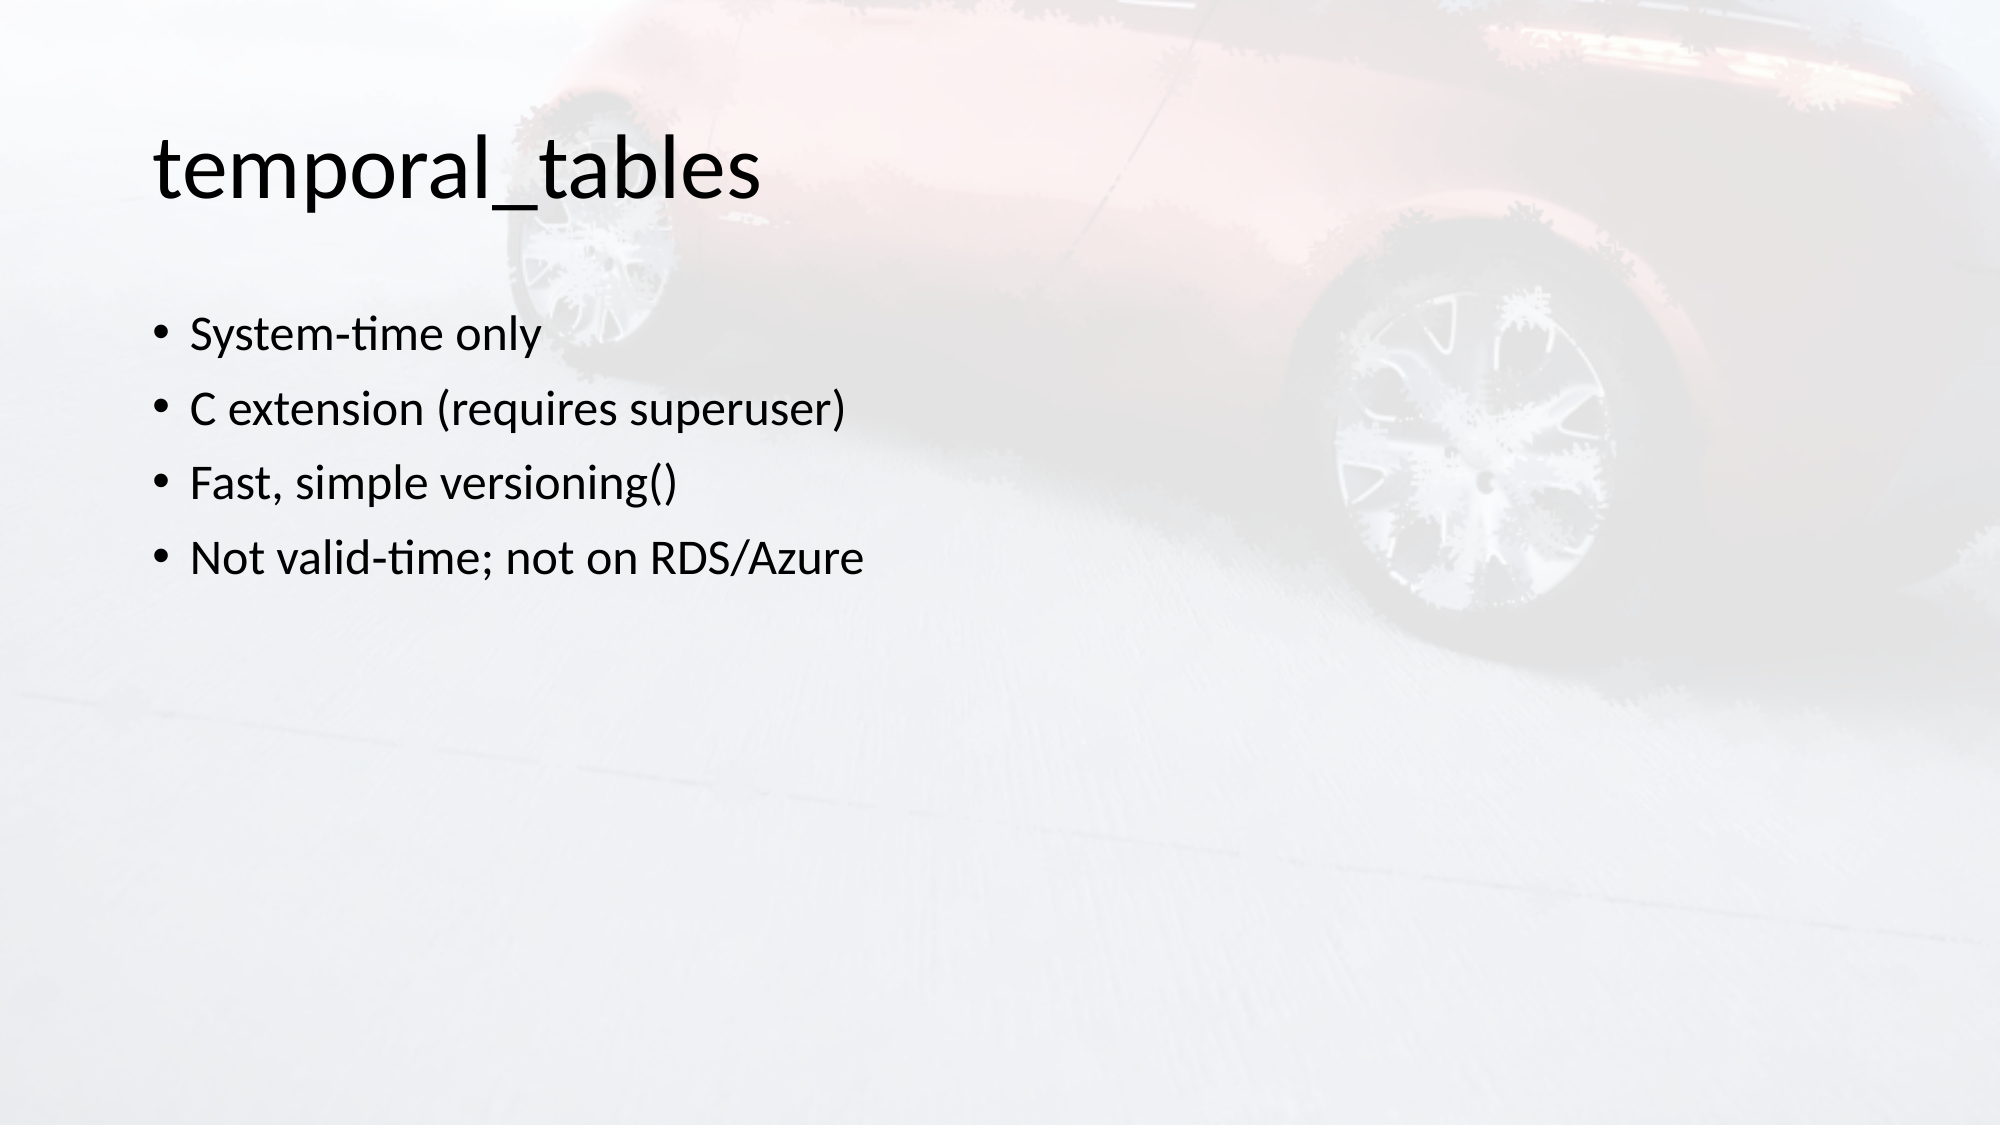

# temporal_tables
System‑time only
C extension (requires superuser)
Fast, simple versioning()
Not valid‑time; not on RDS/Azure